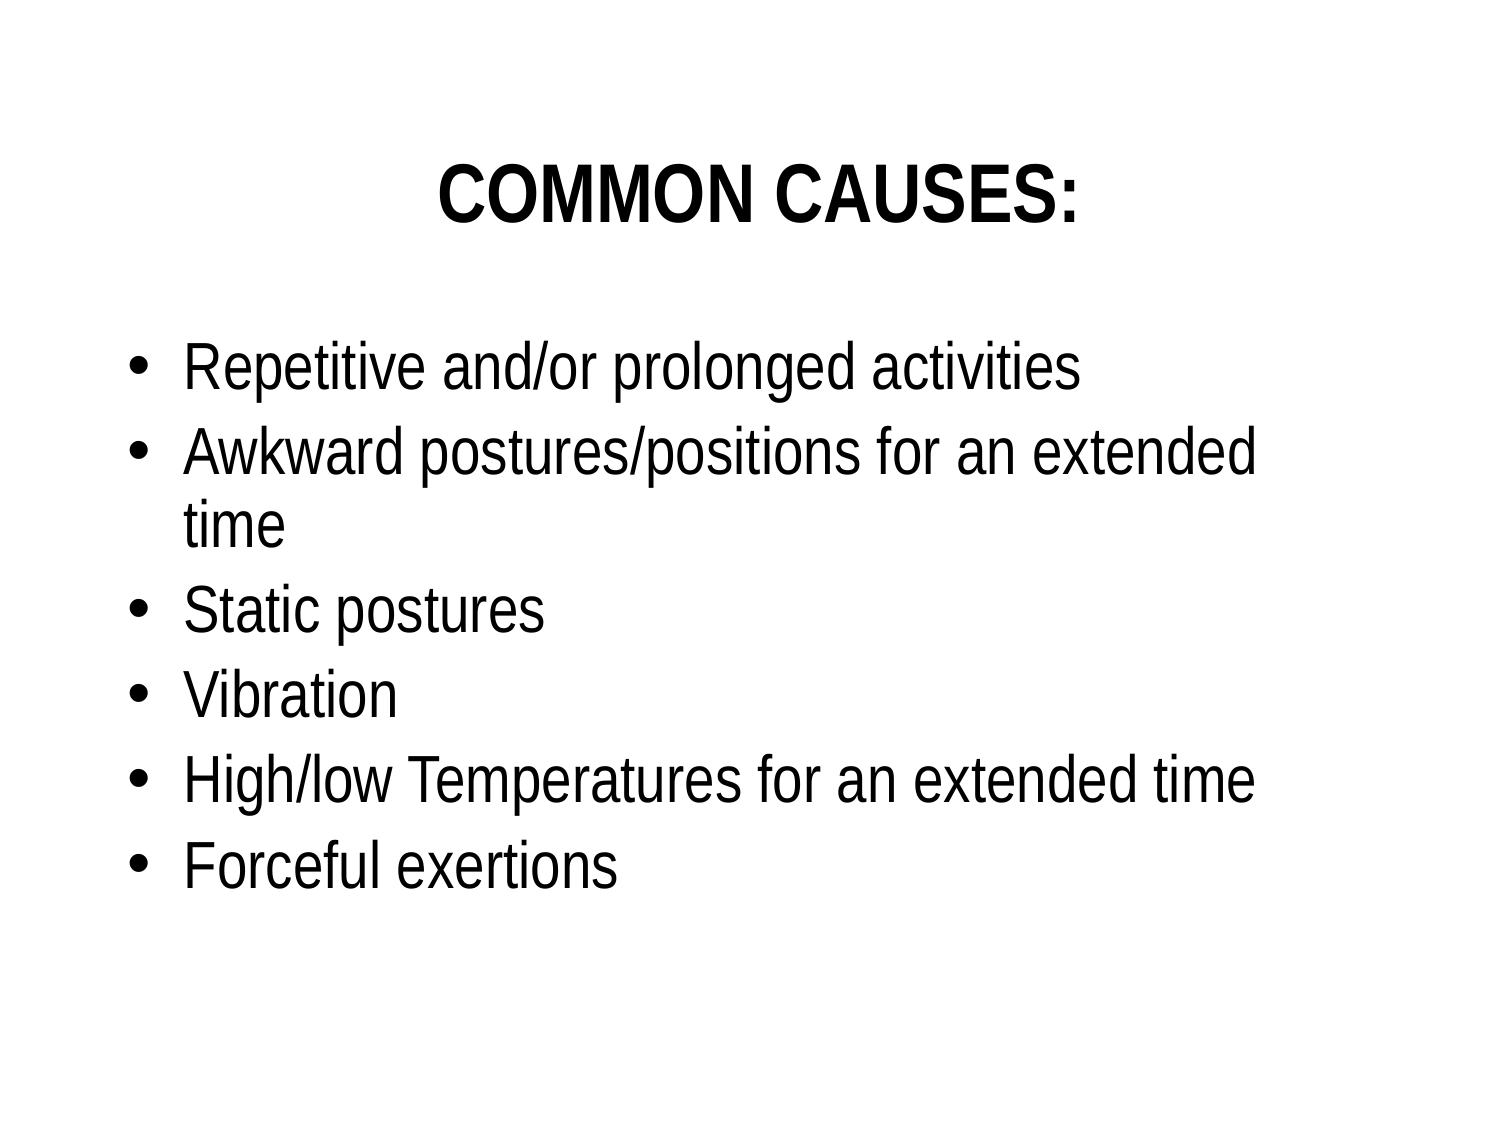

COMMON CAUSES:
Repetitive and/or prolonged activities
Awkward postures/positions for an extended time
Static postures
Vibration
High/low Temperatures for an extended time
Forceful exertions